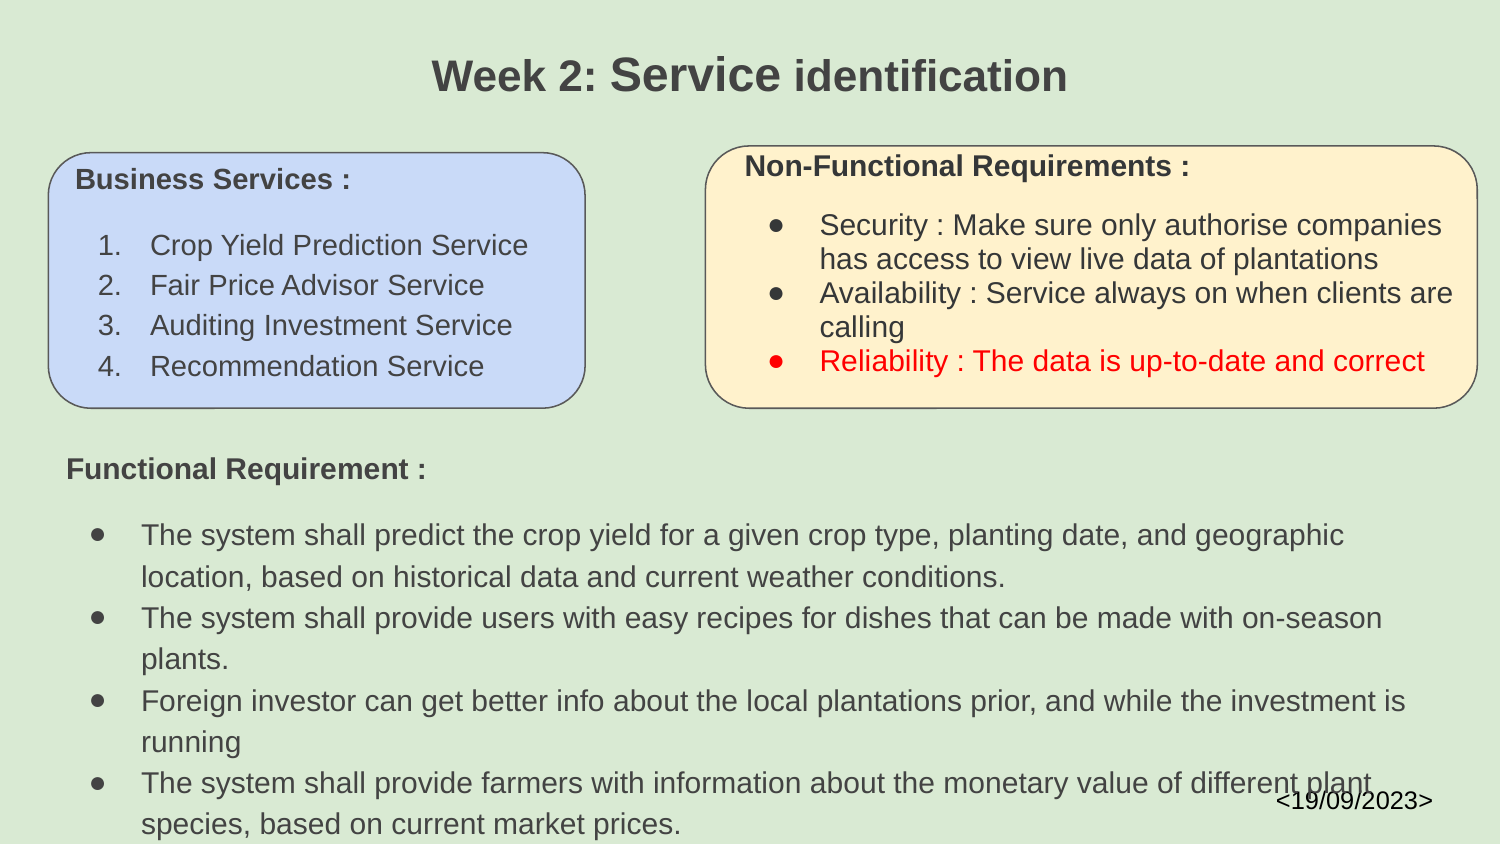

# Week 2: Service identification
Non-Functional Requirements :
Security : Make sure only authorise companies has access to view live data of plantations
Availability : Service always on when clients are calling
Reliability : The data is up-to-date and correct
Business Services :
Crop Yield Prediction Service
Fair Price Advisor Service
Auditing Investment Service
Recommendation Service

Functional Requirement :
The system shall predict the crop yield for a given crop type, planting date, and geographic location, based on historical data and current weather conditions.
The system shall provide users with easy recipes for dishes that can be made with on-season plants.
Foreign investor can get better info about the local plantations prior, and while the investment is running
The system shall provide farmers with information about the monetary value of different plant species, based on current market prices.
<19/09/2023>